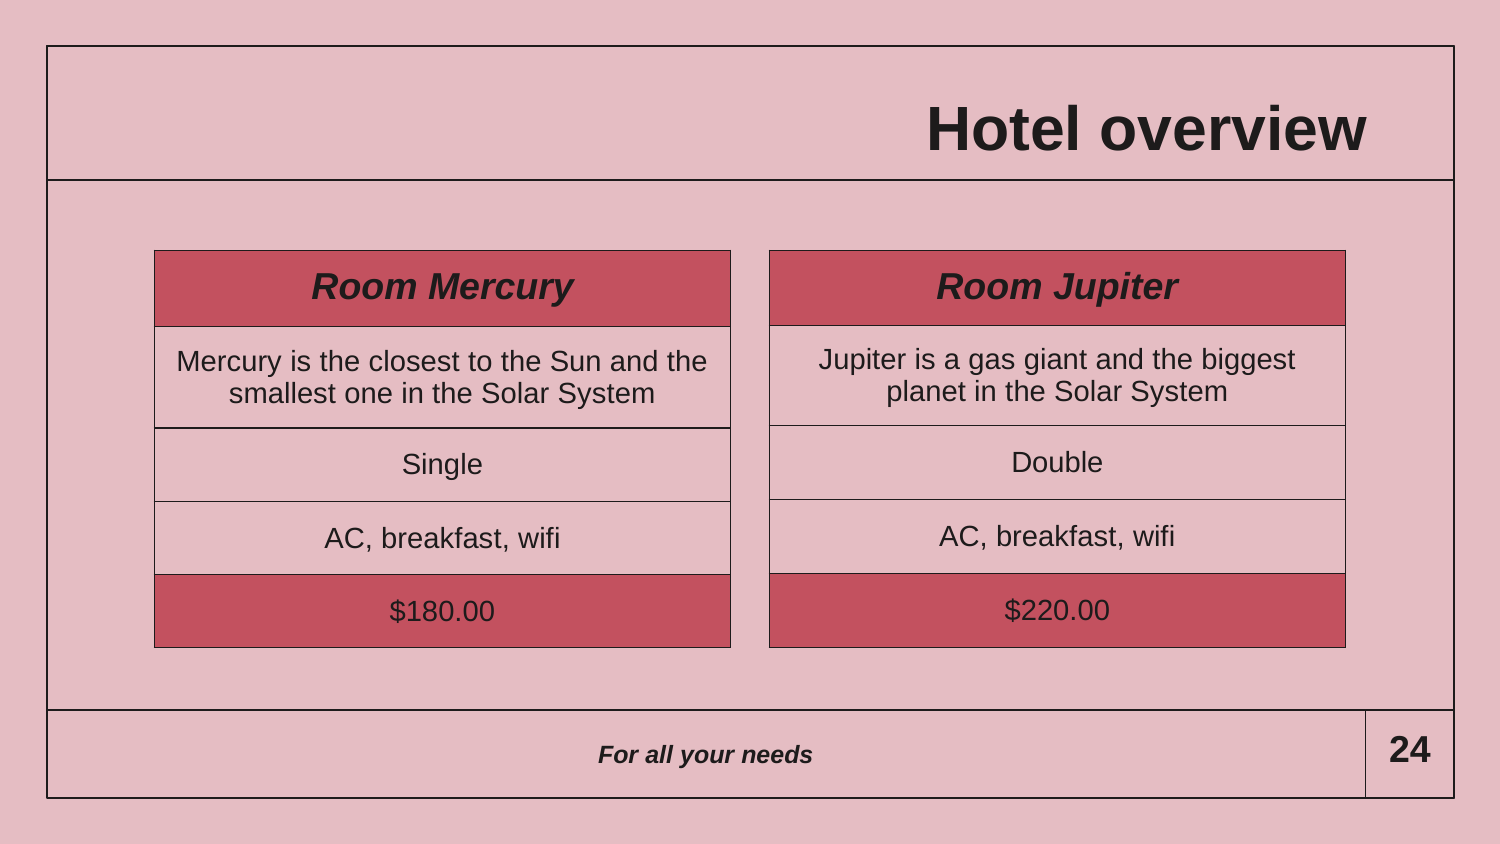

# Hotel overview
| Room Mercury |
| --- |
| Mercury is the closest to the Sun and the smallest one in the Solar System |
| Single |
| AC, breakfast, wifi |
| $180.00 |
| Room Jupiter |
| --- |
| Jupiter is a gas giant and the biggest planet in the Solar System |
| Double |
| AC, breakfast, wifi |
| $220.00 |
For all your needs
24